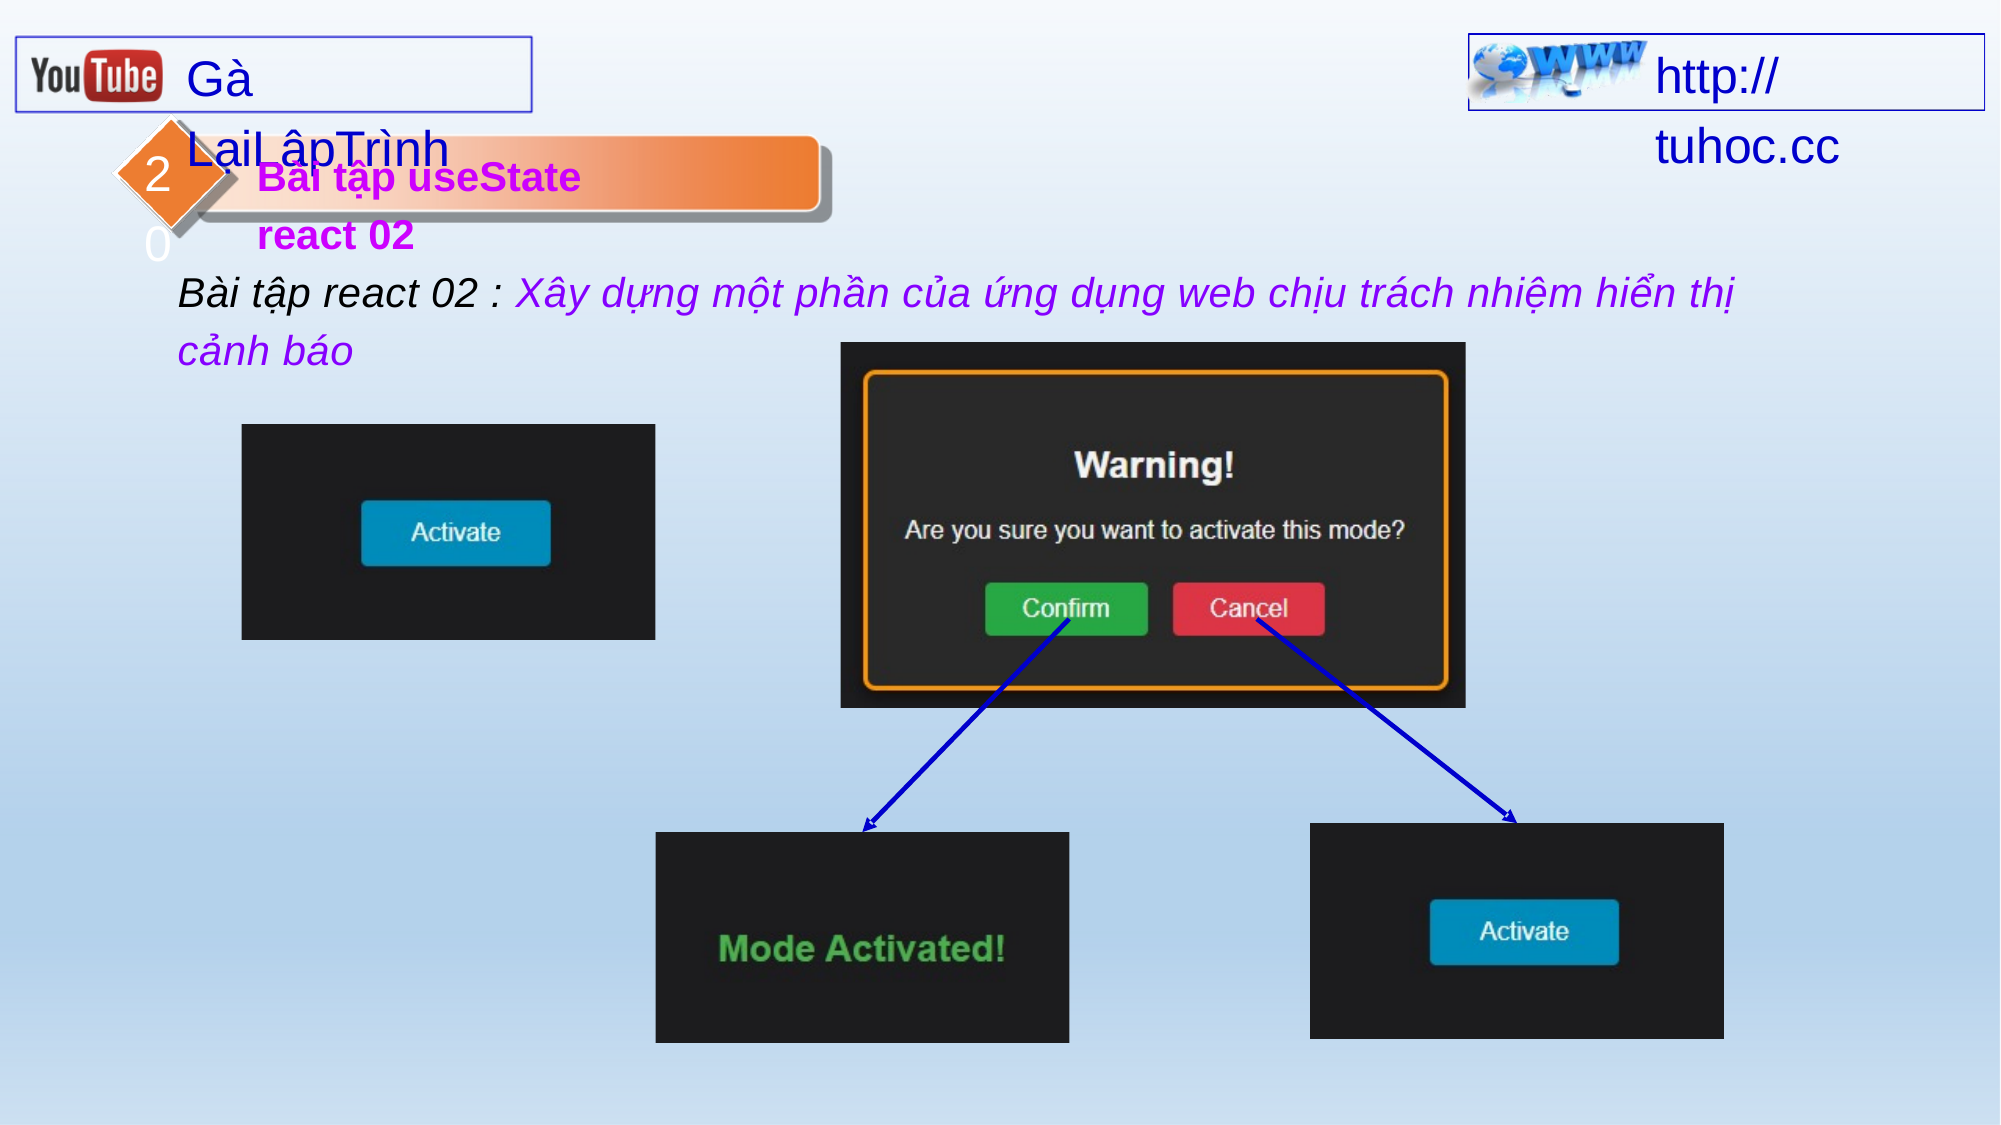

http:// tuhoc.cc

Gà LạiLậpTrình

20
Bài tập useState react 02

Bài tập react 02 : Xây dựng một phần của ứng dụng web chịu trách nhiệm hiển thị cảnh báo